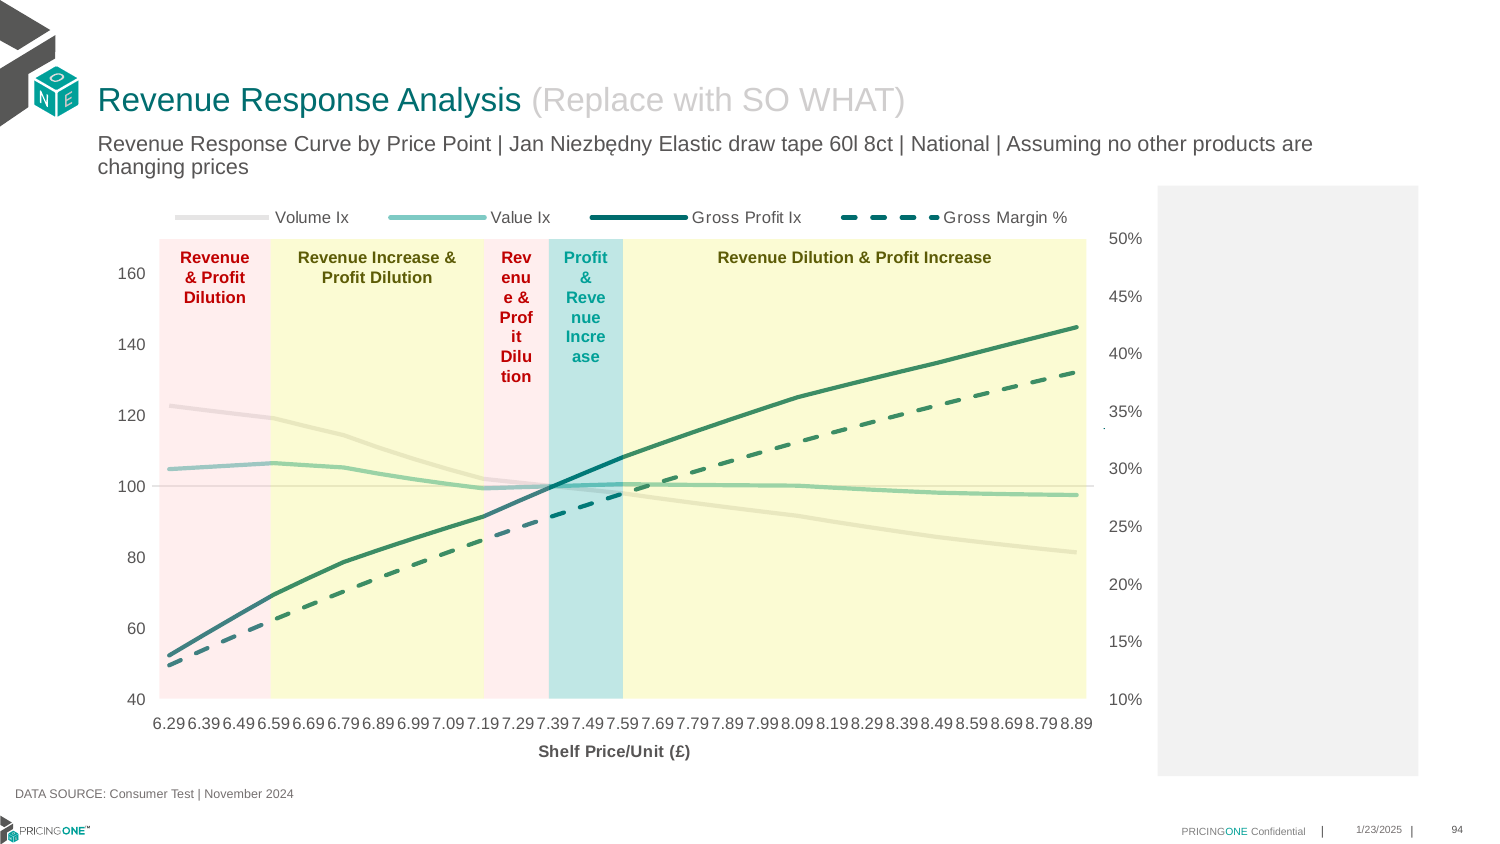

# Revenue Response Analysis (Replace with SO WHAT)

Revenue Response Curve by Price Point | Jan Niezbędny Elastic draw tape 60l 8ct | National | Assuming no other products are changing prices

### Chart:

| Category | Volume Ix | Value Ix | Gross Profit Ix | Gross Margin % |
|---|---|---|---|---|
| 6.29 | 122.74932994602085 | 104.8282271674685 | 52.23177529934928 | 0.12908799492709092 |
| 6.39 | 121.52036927812426 | 105.39221539375123 | 58.07055441216959 | 0.142717290781127 |
| 6.49 | 120.33124491418678 | 105.95825068491523 | 63.80060151394604 | 0.15592657751793548 |
| 6.59 | 119.17946827900077 | 106.5257062168876 | 69.42681559007853 | 0.16873497543116855 |
| 6.69 | 116.74860316561639 | 105.89988633406806 | 74.1115533796675 | 0.18116046159811633 |
| 6.79 | 114.40815217002762 | 105.2932096192607 | 78.60251631269955 | 0.19321995406353468 |
| 6.89 | 110.92234224511834 | 103.5572863417143 | 81.9913006659039 | 0.20492938869251073 |
| 6.99 | 107.72865566883318 | 102.00618580009684 | 85.2466166579181 | 0.2163037894265233 |
| 7.09 | 104.7962242872399 | 100.62171716103603 | 88.38839416840489 | 0.22735733259399143 |
| 7.19 | 102.09791329060994 | 99.38772333940373 | 91.43340581783123 | 0.2381034058541587 |
| 7.29 | 101.03890703517698 | 99.69795491995568 | 95.76232577361503 | 0.2485546622896296 |
| 7.39 | 100.0 | 100.0 | 100.0 | 0.2587230701070909 |
| 7.49 | 98.9806556089198 | 100.2941268610666 | 104.14905657002524 | 0.2686199583566624 |
| 7.59 | 97.98035339058535 | 100.58059111342472 | 108.21202674081758 | 0.27825605903707523 |
| 7.69 | 96.62225183623192 | 100.46736962778118 | 111.75264129761375 | 0.28764154591565666 |
| 7.79 | 95.31263223766356 | 100.36927595487136 | 115.20953175548347 | 0.29678607035833104 |
| 7.89 | 94.04841957375312 | 100.28494314404168 | 118.58646196356078 | 0.30569879443490505 |
| 7.99 | 92.82675710608228 | 100.21307921416368 | 121.8868348826385 | 0.31438842153834806 |
| 8.09 | 91.6449977428732 | 100.15247189956202 | 125.11373852560683 | 0.3228632247331768 |
| 8.19 | 90.04129587048818 | 99.5963725442268 | 127.61426709863235 | 0.33113107302703304 |
| 8.29 | 88.51610702230609 | 99.08563580995133 | 130.06276016868662 | 0.3391994557408201 |
| 8.39 | 87.0630256309019 | 98.61611588600195 | 132.46177207848118 | 0.3470755051360428 |
| 8.49 | 85.67596339513909 | 98.18369511177373 | 134.81301412172996 | 0.354766017443039 |
| 8.59 | 84.4980388795325 | 97.95707100517744 | 137.35926929644822 | 0.3622774724204191 |
| 8.69 | 83.38398392422603 | 97.77390485440132 | 139.88997388609303 | 0.3696160515640278 |
| 8.79 | 82.32673686137298 | 97.62837578758152 | 142.4028668423665 | 0.37678765507296935 |
| 8.89 | 81.32036438552588 | 97.51563968249019 | 144.89623318670004 | 0.3837979176705737 |
Revenue & Profit Dilution
Revenue Increase & Profit Dilution
Revenue & Profit Dilution
Profit & Revenue Increase
Revenue Dilution & Profit Increase

DATA SOURCE: Consumer Test | November 2024

1/23/2025
94